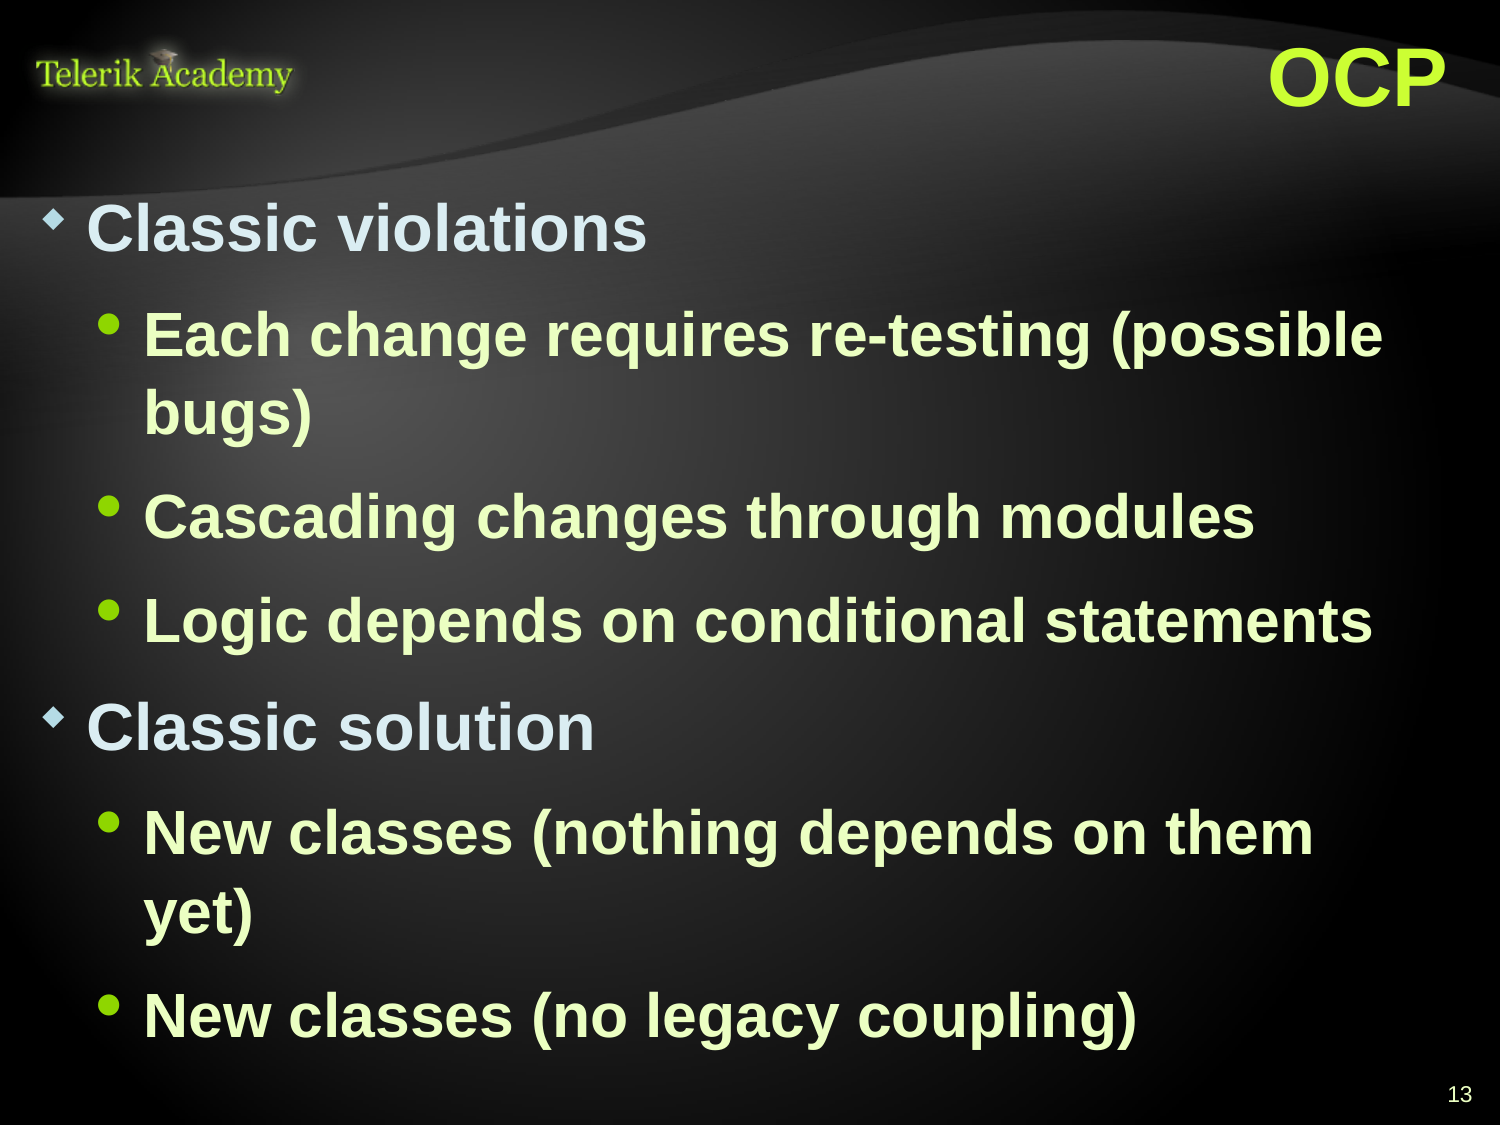

# OCP
Classic violations
Each change requires re-testing (possible bugs)
Cascading changes through modules
Logic depends on conditional statements
Classic solution
New classes (nothing depends on them yet)
New classes (no legacy coupling)
13